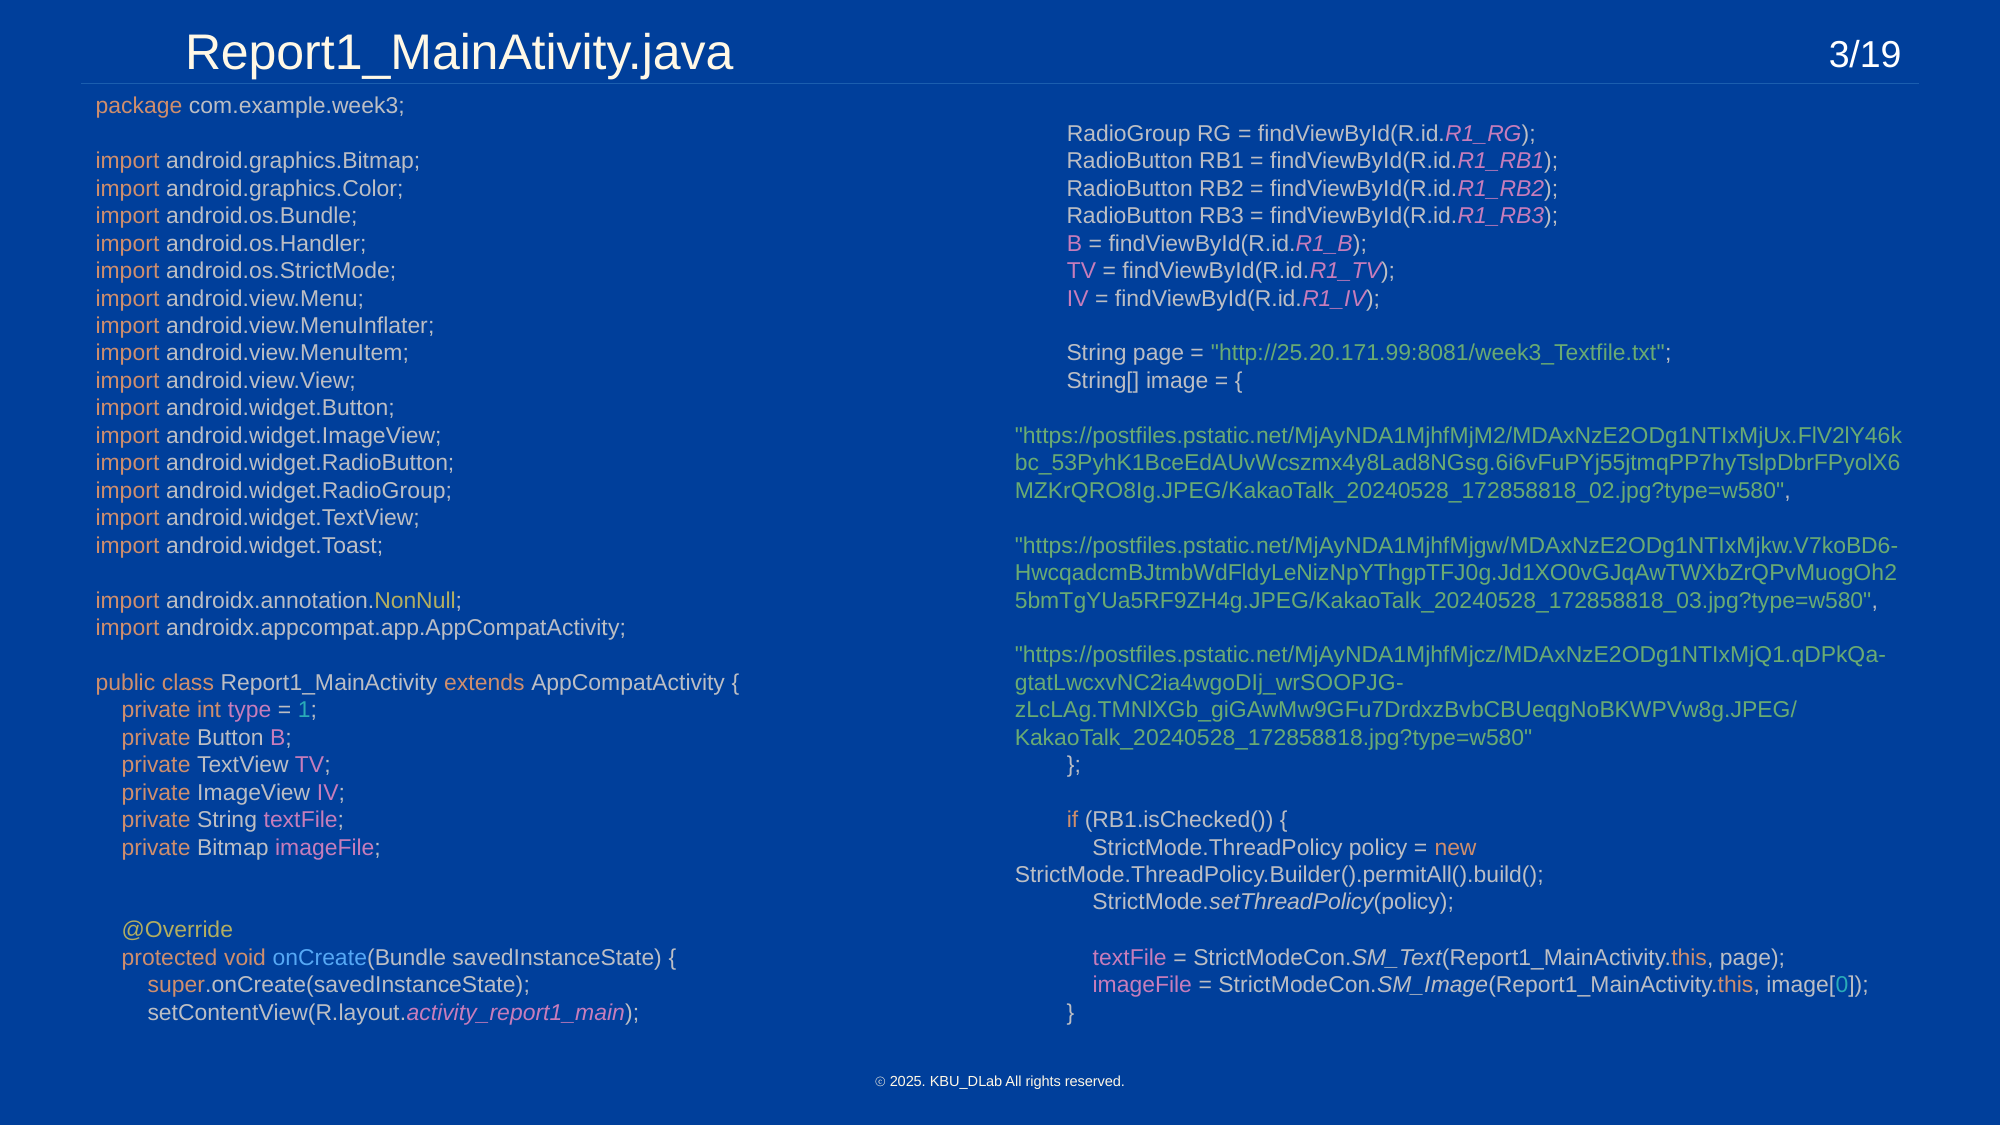

Report1_MainAtivity.java
3/19
        RadioGroup RG = findViewById(R.id.R1_RG);
        RadioButton RB1 = findViewById(R.id.R1_RB1);
        RadioButton RB2 = findViewById(R.id.R1_RB2);
        RadioButton RB3 = findViewById(R.id.R1_RB3);
        B = findViewById(R.id.R1_B);
        TV = findViewById(R.id.R1_TV);
        IV = findViewById(R.id.R1_IV);
        String page = "http://25.20.171.99:8081/week3_Textfile.txt";
        String[] image = {
                "https://postfiles.pstatic.net/MjAyNDA1MjhfMjM2/MDAxNzE2ODg1NTIxMjUx.FlV2lY46kbc_53PyhK1BceEdAUvWcszmx4y8Lad8NGsg.6i6vFuPYj55jtmqPP7hyTslpDbrFPyolX6MZKrQRO8Ig.JPEG/KakaoTalk_20240528_172858818_02.jpg?type=w580",
                "https://postfiles.pstatic.net/MjAyNDA1MjhfMjgw/MDAxNzE2ODg1NTIxMjkw.V7koBD6-HwcqadcmBJtmbWdFldyLeNizNpYThgpTFJ0g.Jd1XO0vGJqAwTWXbZrQPvMuogOh25bmTgYUa5RF9ZH4g.JPEG/KakaoTalk_20240528_172858818_03.jpg?type=w580",
                "https://postfiles.pstatic.net/MjAyNDA1MjhfMjcz/MDAxNzE2ODg1NTIxMjQ1.qDPkQa-gtatLwcxvNC2ia4wgoDIj_wrSOOPJG-zLcLAg.TMNlXGb_giGAwMw9GFu7DrdxzBvbCBUeqgNoBKWPVw8g.JPEG/KakaoTalk_20240528_172858818.jpg?type=w580"
        };
        if (RB1.isChecked()) {
            StrictMode.ThreadPolicy policy = new StrictMode.ThreadPolicy.Builder().permitAll().build();
            StrictMode.setThreadPolicy(policy);
            textFile = StrictModeCon.SM_Text(Report1_MainActivity.this, page);
            imageFile = StrictModeCon.SM_Image(Report1_MainActivity.this, image[0]);
        }
package com.example.week3;
import android.graphics.Bitmap;
import android.graphics.Color;
import android.os.Bundle;
import android.os.Handler;
import android.os.StrictMode;
import android.view.Menu;
import android.view.MenuInflater;
import android.view.MenuItem;
import android.view.View;
import android.widget.Button;
import android.widget.ImageView;
import android.widget.RadioButton;
import android.widget.RadioGroup;
import android.widget.TextView;
import android.widget.Toast;
import androidx.annotation.NonNull;
import androidx.appcompat.app.AppCompatActivity;
public class Report1_MainActivity extends AppCompatActivity {
    private int type = 1;
    private Button B;
    private TextView TV;
    private ImageView IV;
    private String textFile;
    private Bitmap imageFile;
    @Override
    protected void onCreate(Bundle savedInstanceState) {
        super.onCreate(savedInstanceState);
        setContentView(R.layout.activity_report1_main);